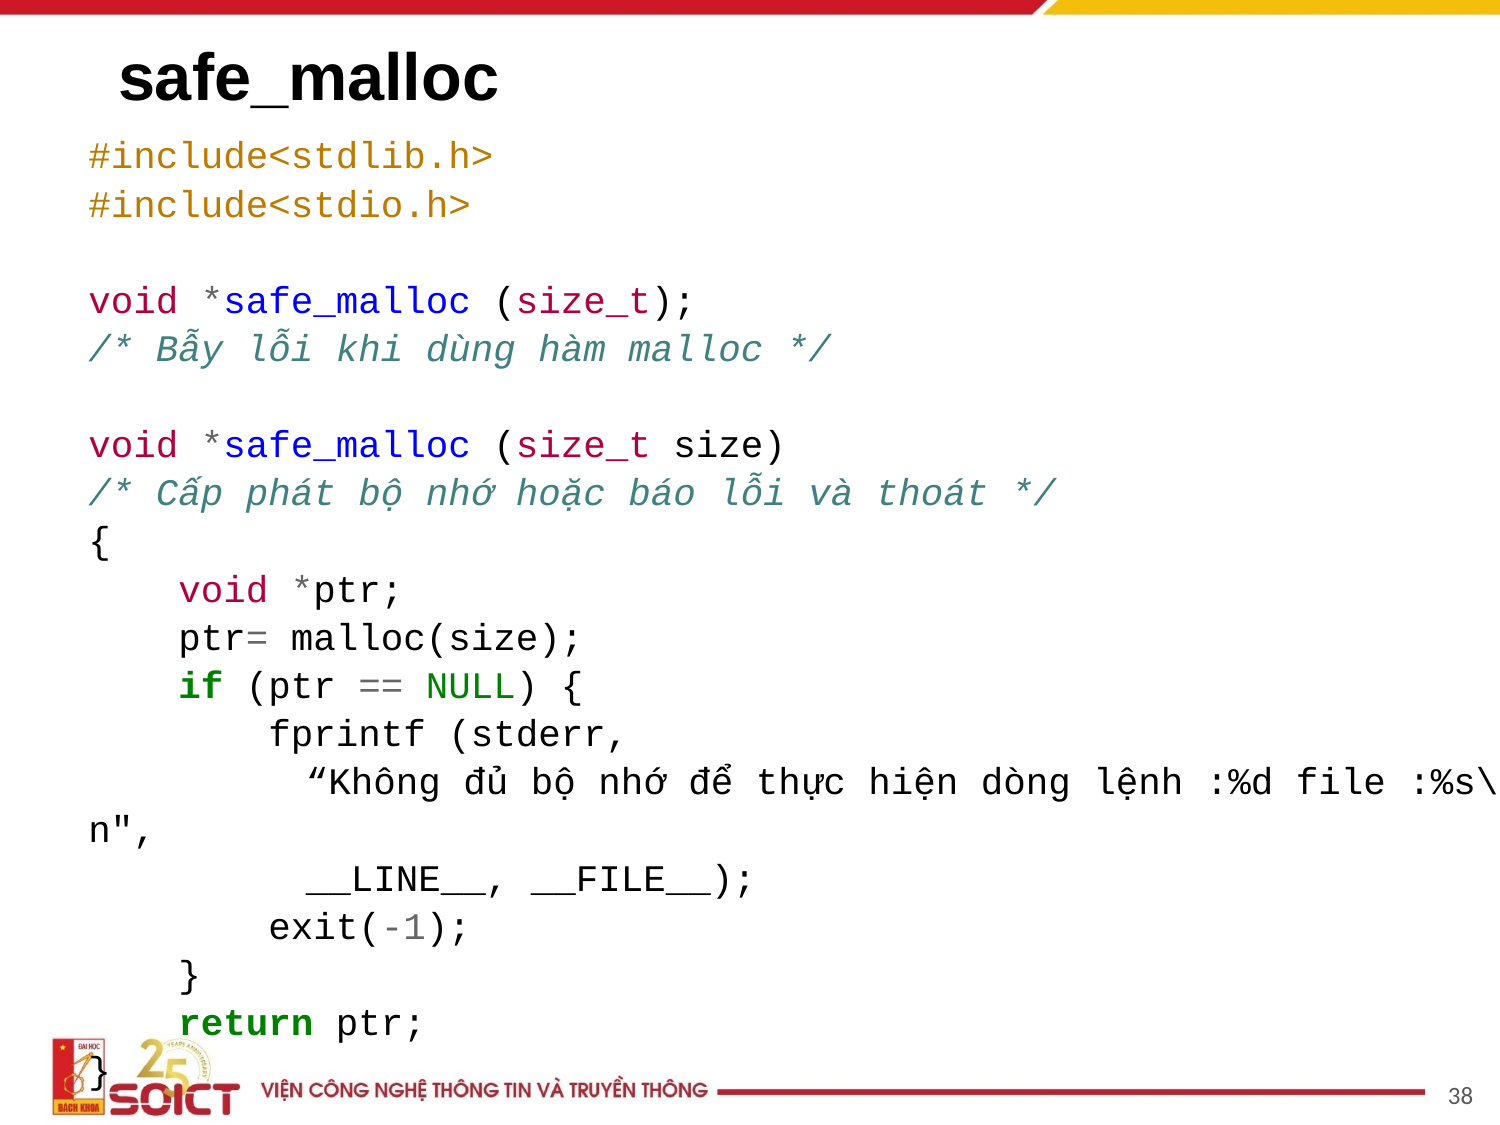

# safe_malloc
#include<stdlib.h>
#include<stdio.h>

void *safe_malloc (size_t);
/* Bẫy lỗi khi dùng hàm malloc */

void *safe_malloc (size_t size)
/* Cấp phát bộ nhớ hoặc báo lỗi và thoát */
{
    void *ptr;
    ptr= malloc(size);
    if (ptr == NULL) {
        fprintf (stderr,
	   “Không đủ bộ nhớ để thực hiện dòng lệnh :%d file :%s\n",
	   __LINE__, __FILE__);
        exit(-1);
    }
    return ptr;
}

38